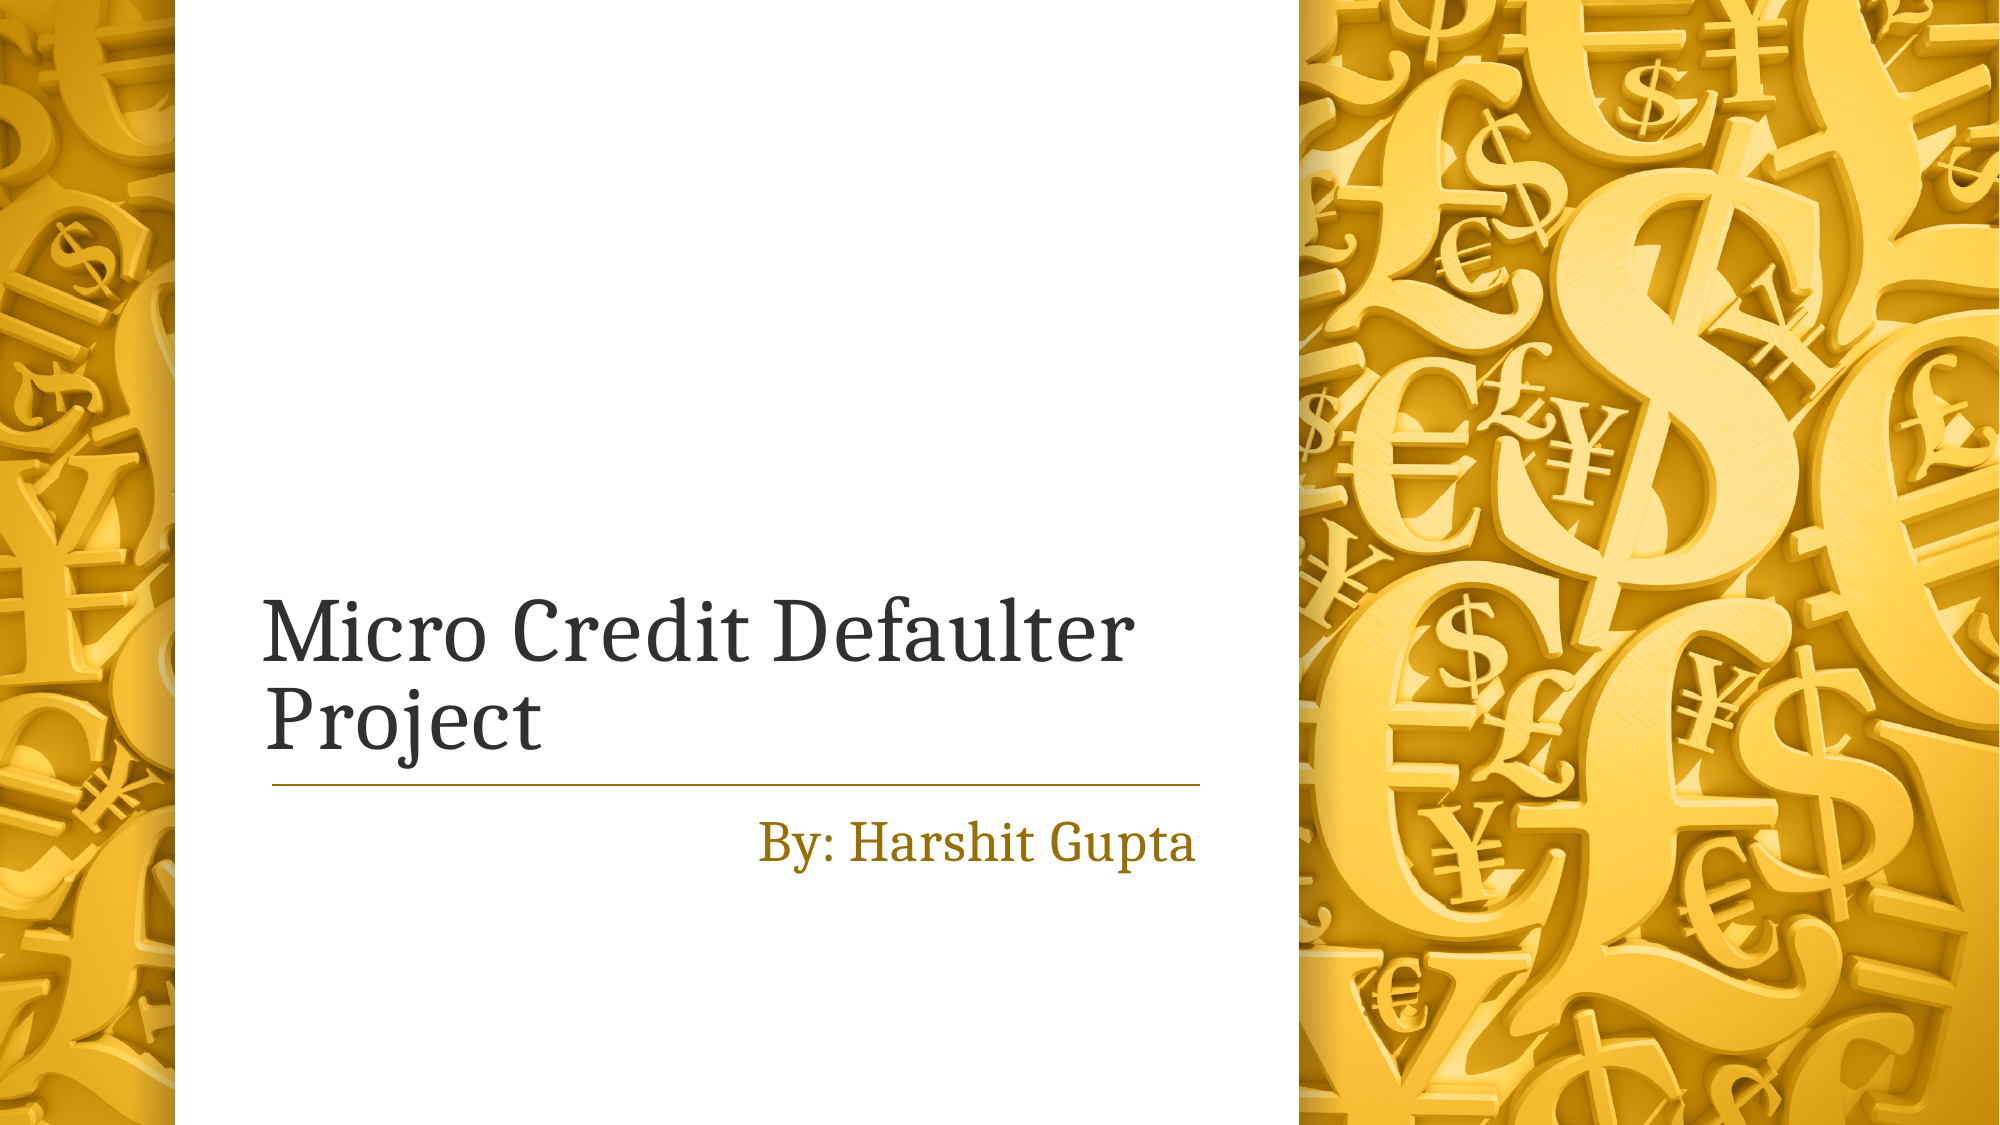

# Micro Credit Defaulter Project
By: Harshit Gupta